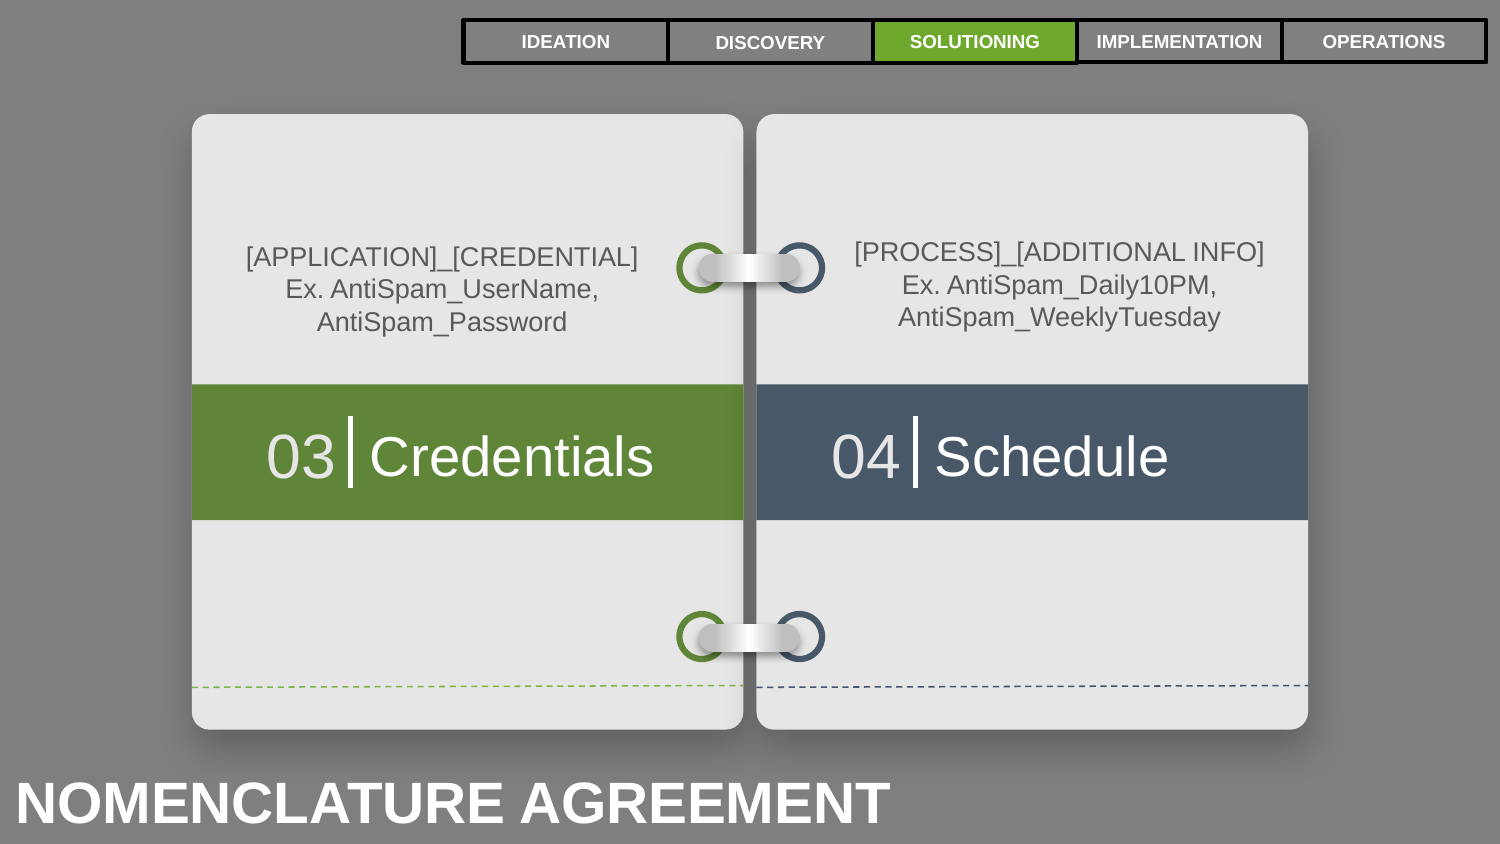

IMPLEMENTATION
OPERATIONS
IDEATION
SOLUTIONING
DISCOVERY
NOMENCLATURE AGREEMENT

[PROCESS]_[ADDITIONAL INFO]
Ex. AntiSpam_Daily10PM, AntiSpam_WeeklyTuesday
[APPLICATION]_[CREDENTIAL]
Ex. AntiSpam_UserName, AntiSpam_Password

03
Credentials
04
Schedule